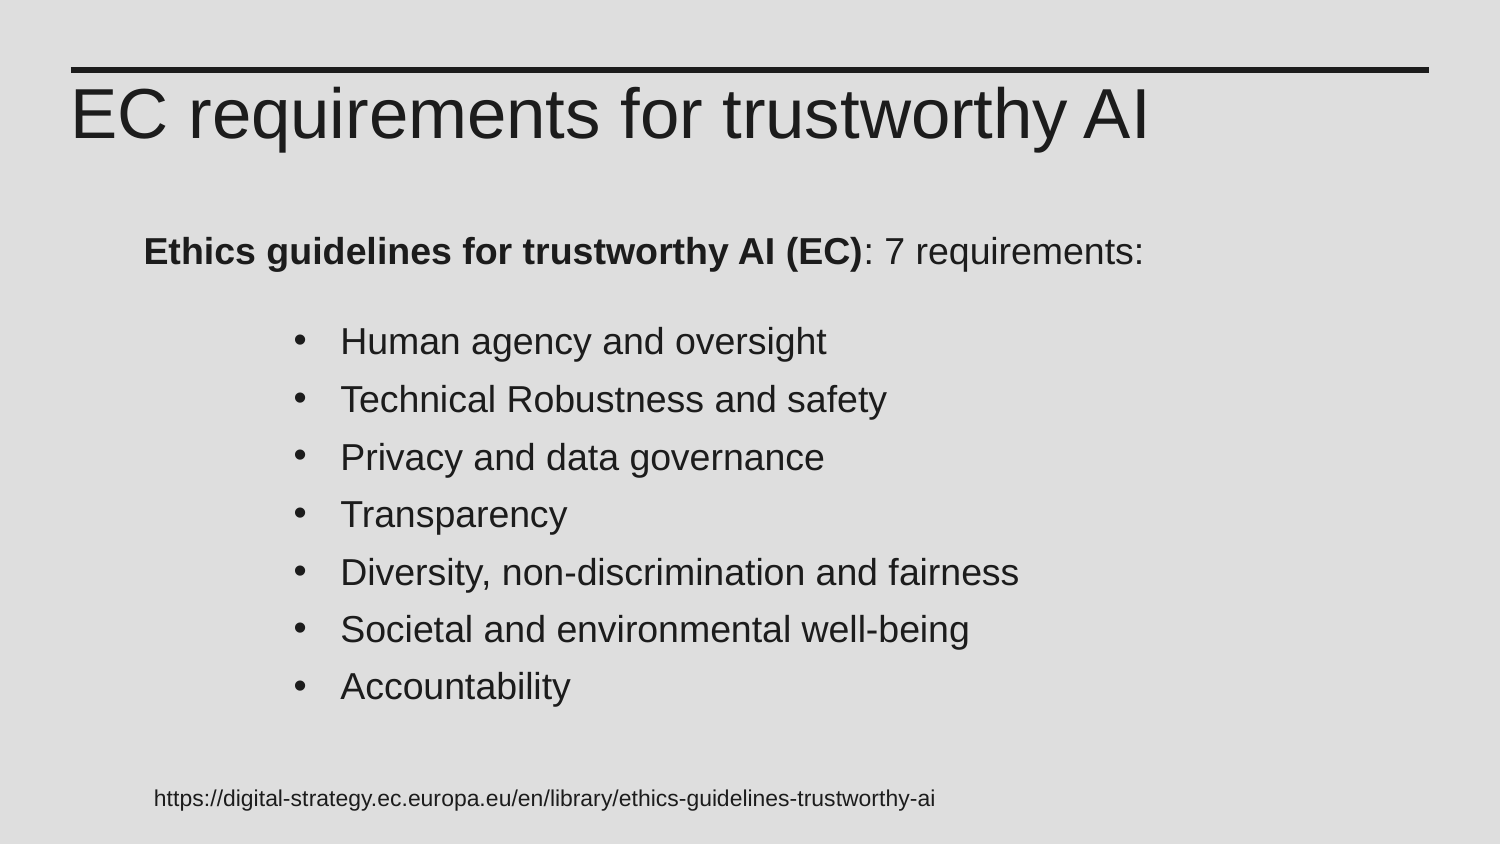

EC requirements for trustworthy AI
Ethics guidelines for trustworthy AI (EC): 7 requirements:

Human agency and oversight
Technical Robustness and safety
Privacy and data governance
Transparency
Diversity, non-discrimination and fairness
Societal and environmental well-being
Accountability
|  |
| --- |
https://digital-strategy.ec.europa.eu/en/library/ethics-guidelines-trustworthy-ai